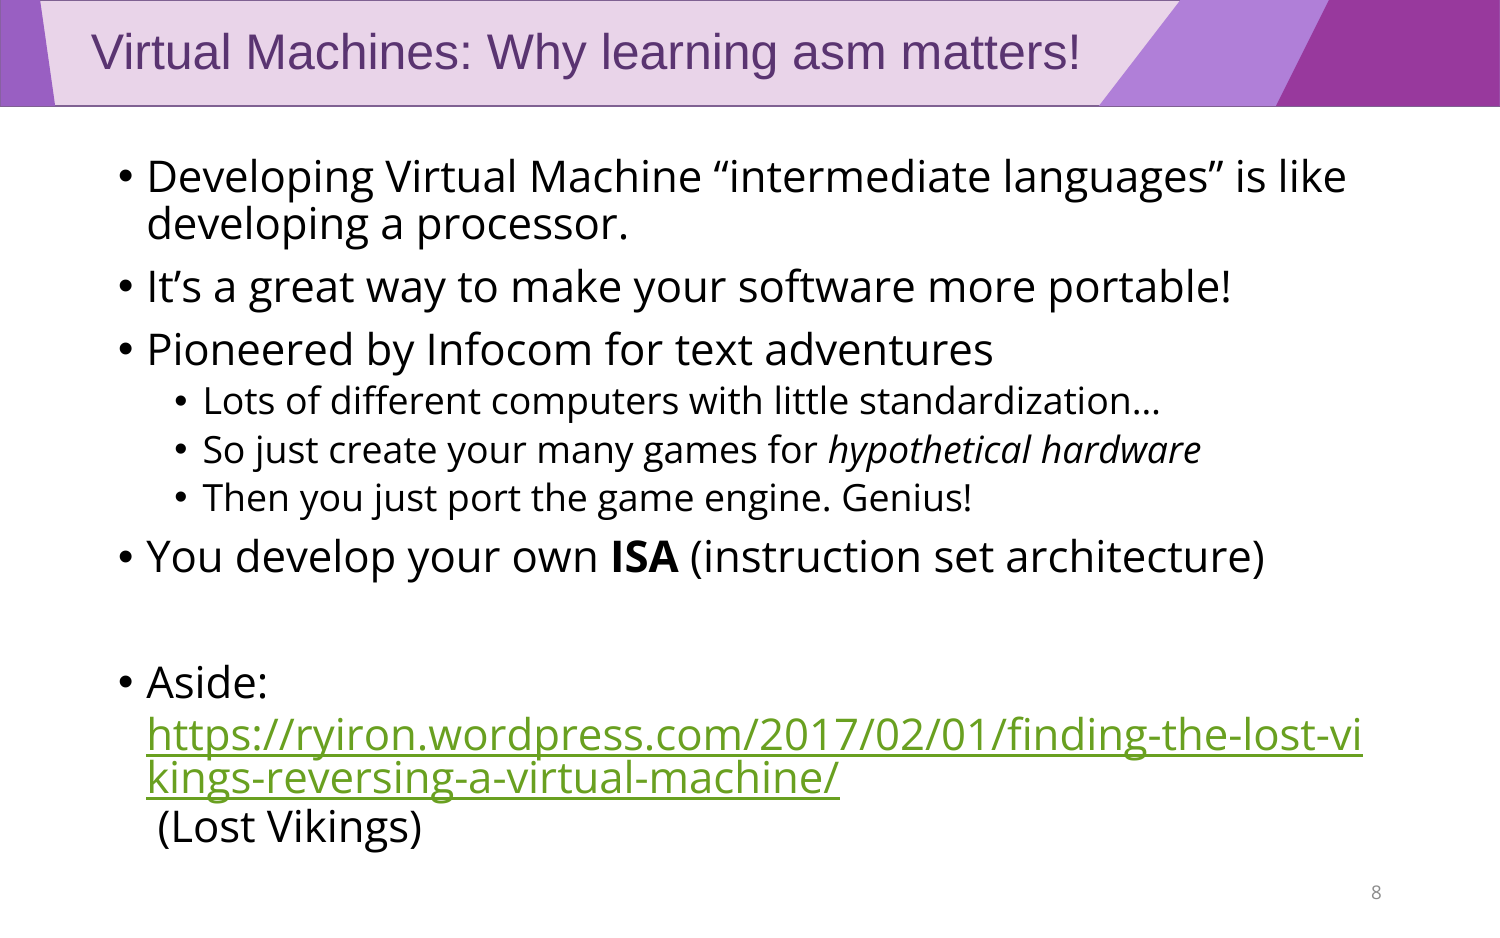

# Virtual Machines: Why learning asm matters!
Developing Virtual Machine “intermediate languages” is like developing a processor.
It’s a great way to make your software more portable!
Pioneered by Infocom for text adventures
Lots of different computers with little standardization…
So just create your many games for hypothetical hardware
Then you just port the game engine. Genius!
You develop your own ISA (instruction set architecture)

Aside: https://ryiron.wordpress.com/2017/02/01/finding-the-lost-vikings-reversing-a-virtual-machine/ (Lost Vikings)
8